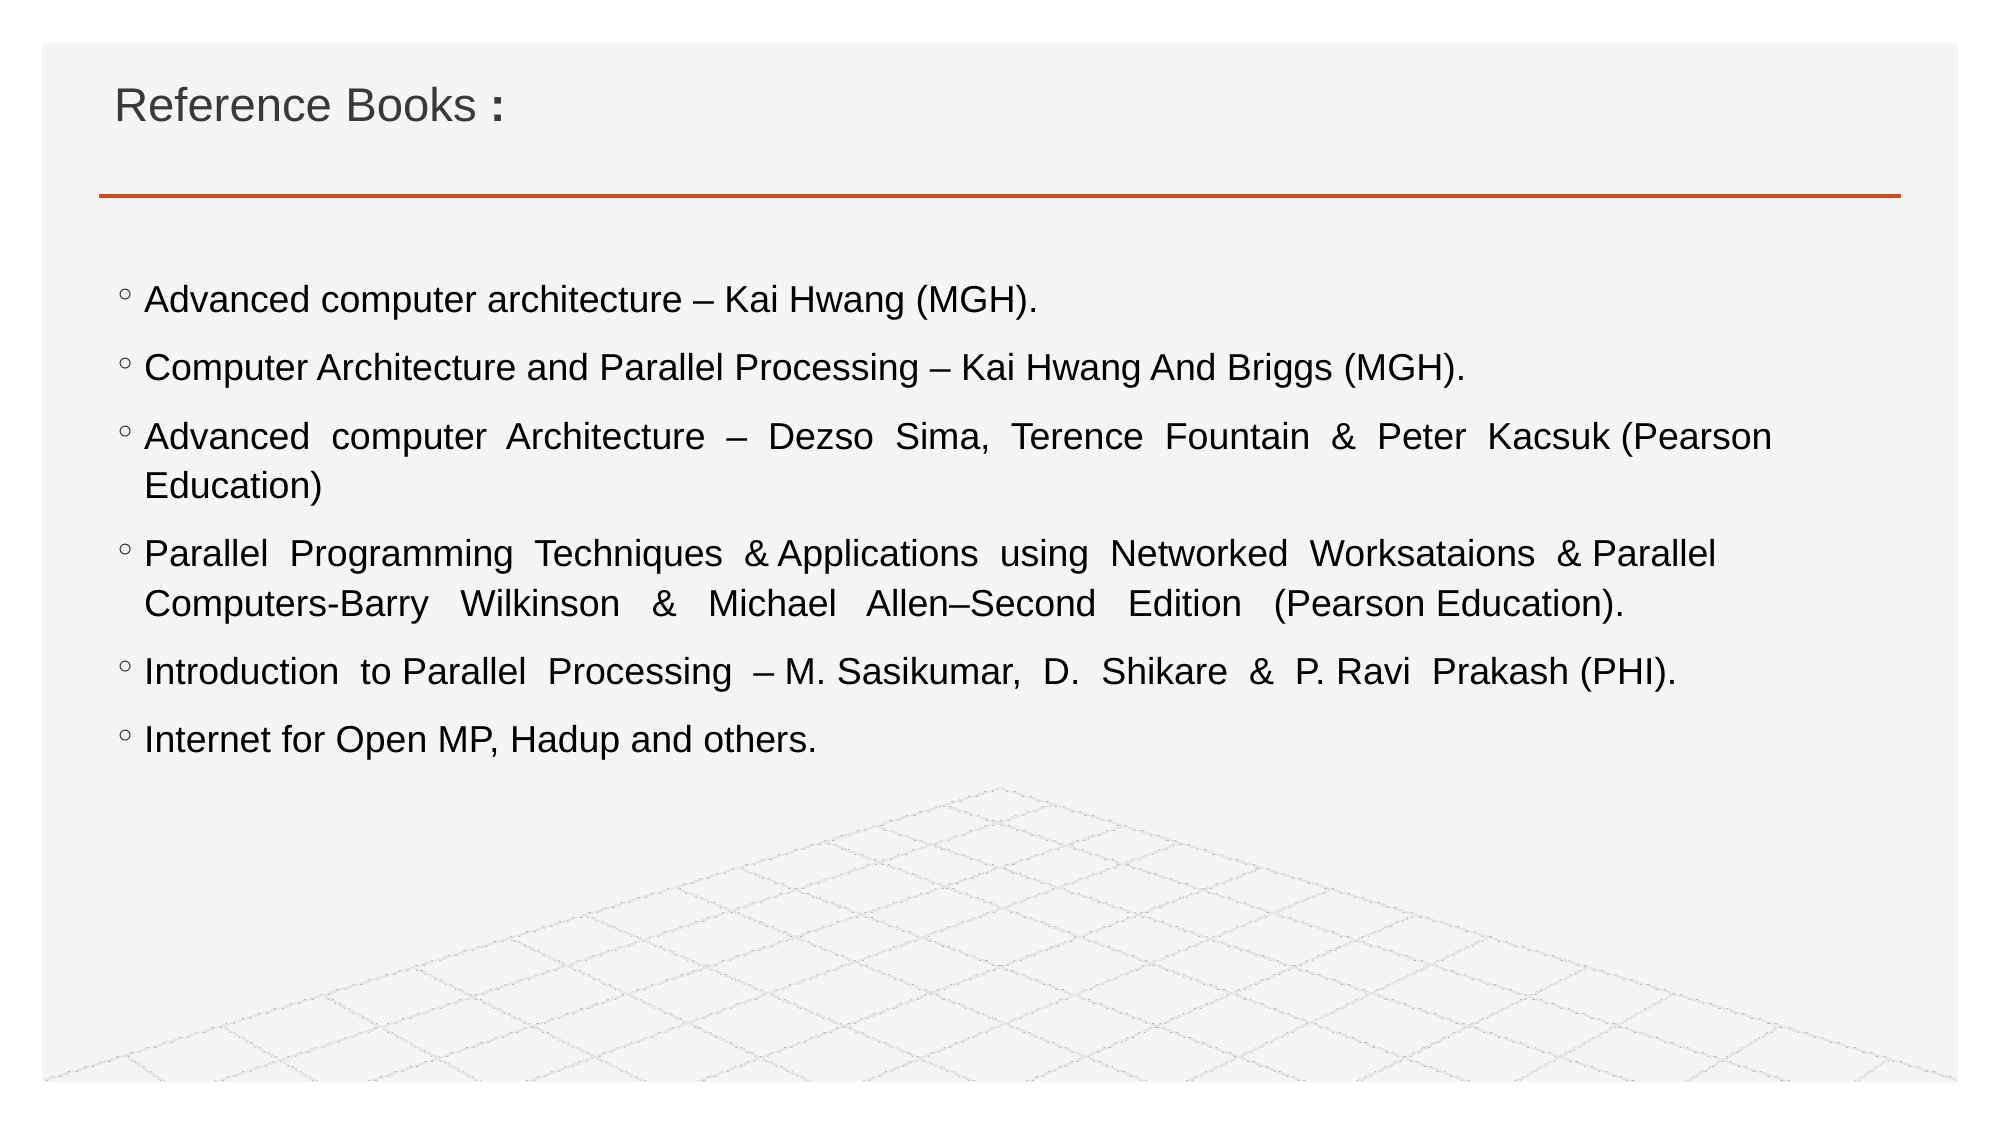

# Reference Books :
Advanced computer architecture – Kai Hwang (MGH).
Computer Architecture and Parallel Processing – Kai Hwang And Briggs (MGH).
Advanced  computer  Architecture  –  Dezso  Sima,  Terence  Fountain  &  Peter  Kacsuk (Pearson Education)
Parallel  Programming  Techniques  & Applications  using  Networked  Worksataions  & Parallel   Computers-Barry   Wilkinson   &   Michael   Allen–Second   Edition   (Pearson Education).
Introduction  to Parallel  Processing  – M. Sasikumar,  D.  Shikare  &  P. Ravi  Prakash (PHI).
Internet for Open MP, Hadup and others.